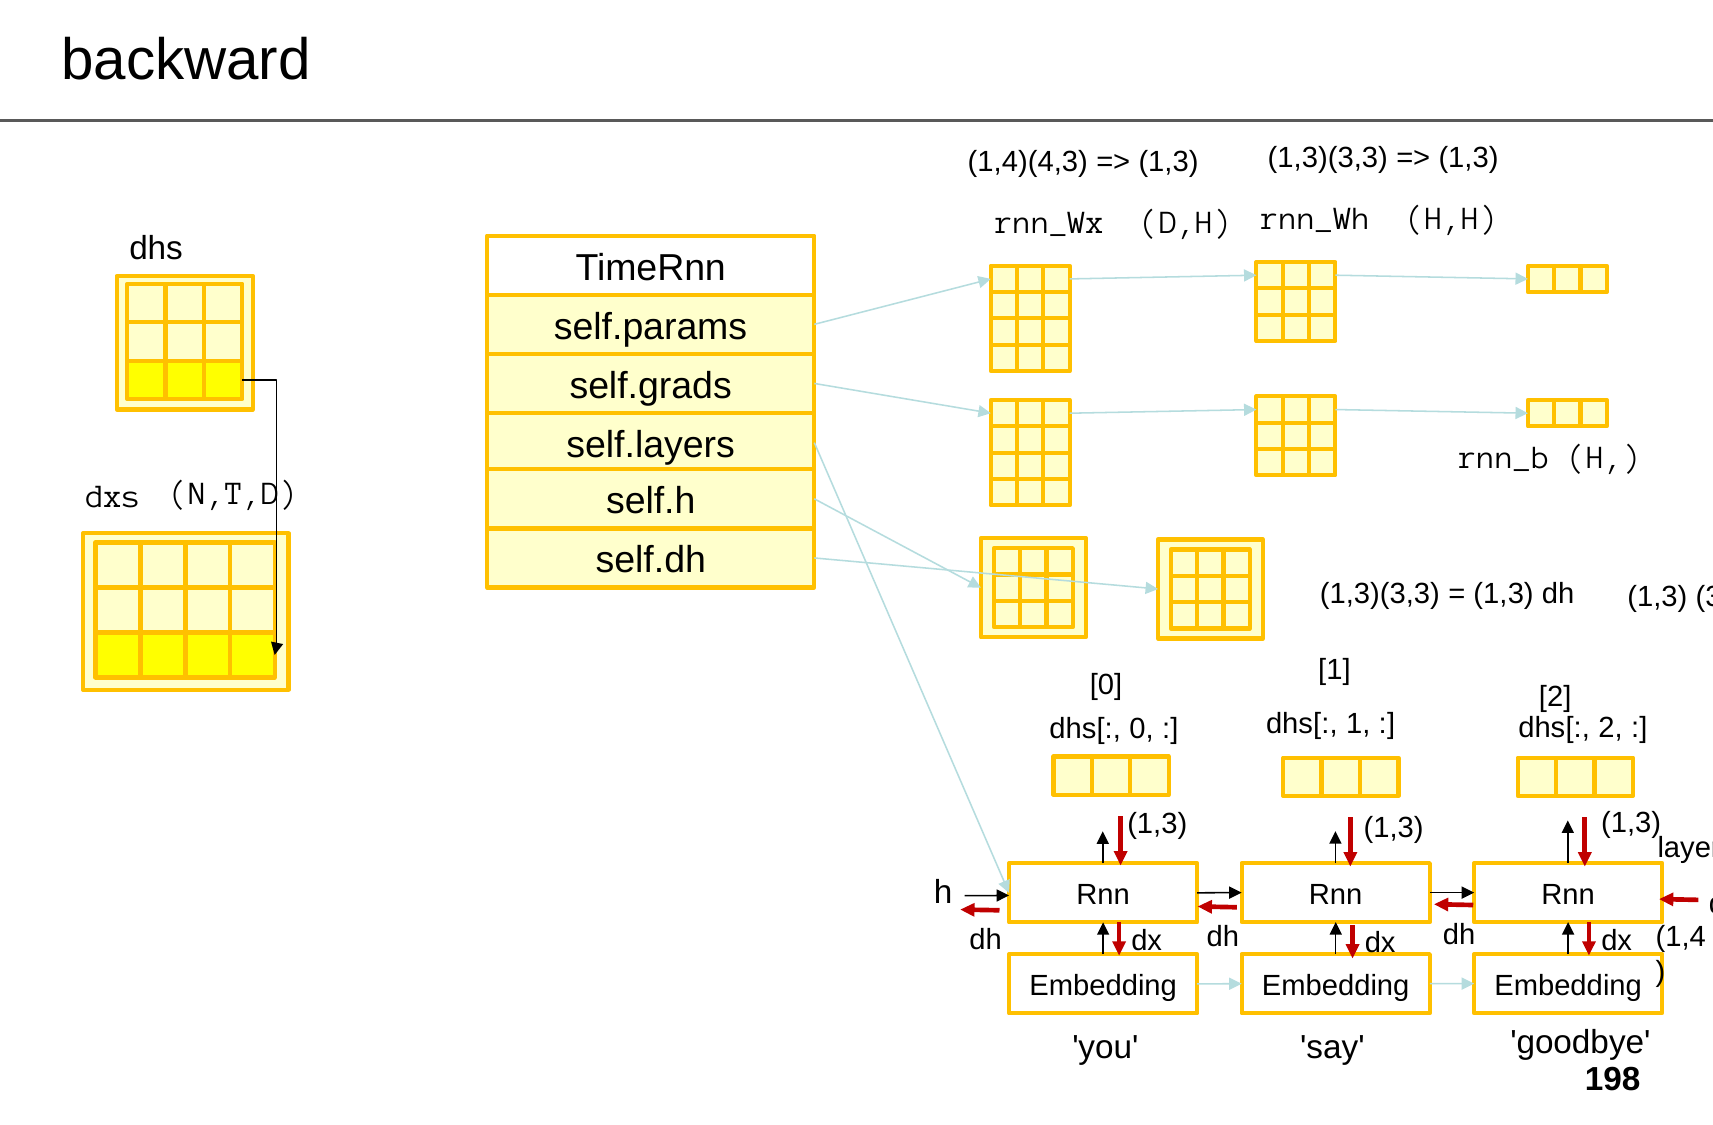

backward
(1,3)(3,3) => (1,3)
(1,4)(4,3) => (1,3)
rnn_Wh  (H,H)
rnn_Wx  (D,H)
dhs
TimeRnn

self.params

self.grads

self.layers
rnn_b (H,)
(N,T,D)
dxs
self.h
self.dh

(1,3)(3,3) = (1,3) dh
(1,3) (3,4) = (1,4) dx

[1]
[0]
[2]
dhs[:, 1, :]
dhs[:, 2, :]
dhs[:, 0, :]

(1,3)
(1,3)
(1,3)
layer
h
Rnn
Rnn
Rnn
dh
dh
dh
dh
(1,4)
dx
dx
dx
Embedding
Embedding
Embedding
'goodbye'
'you'
'say'